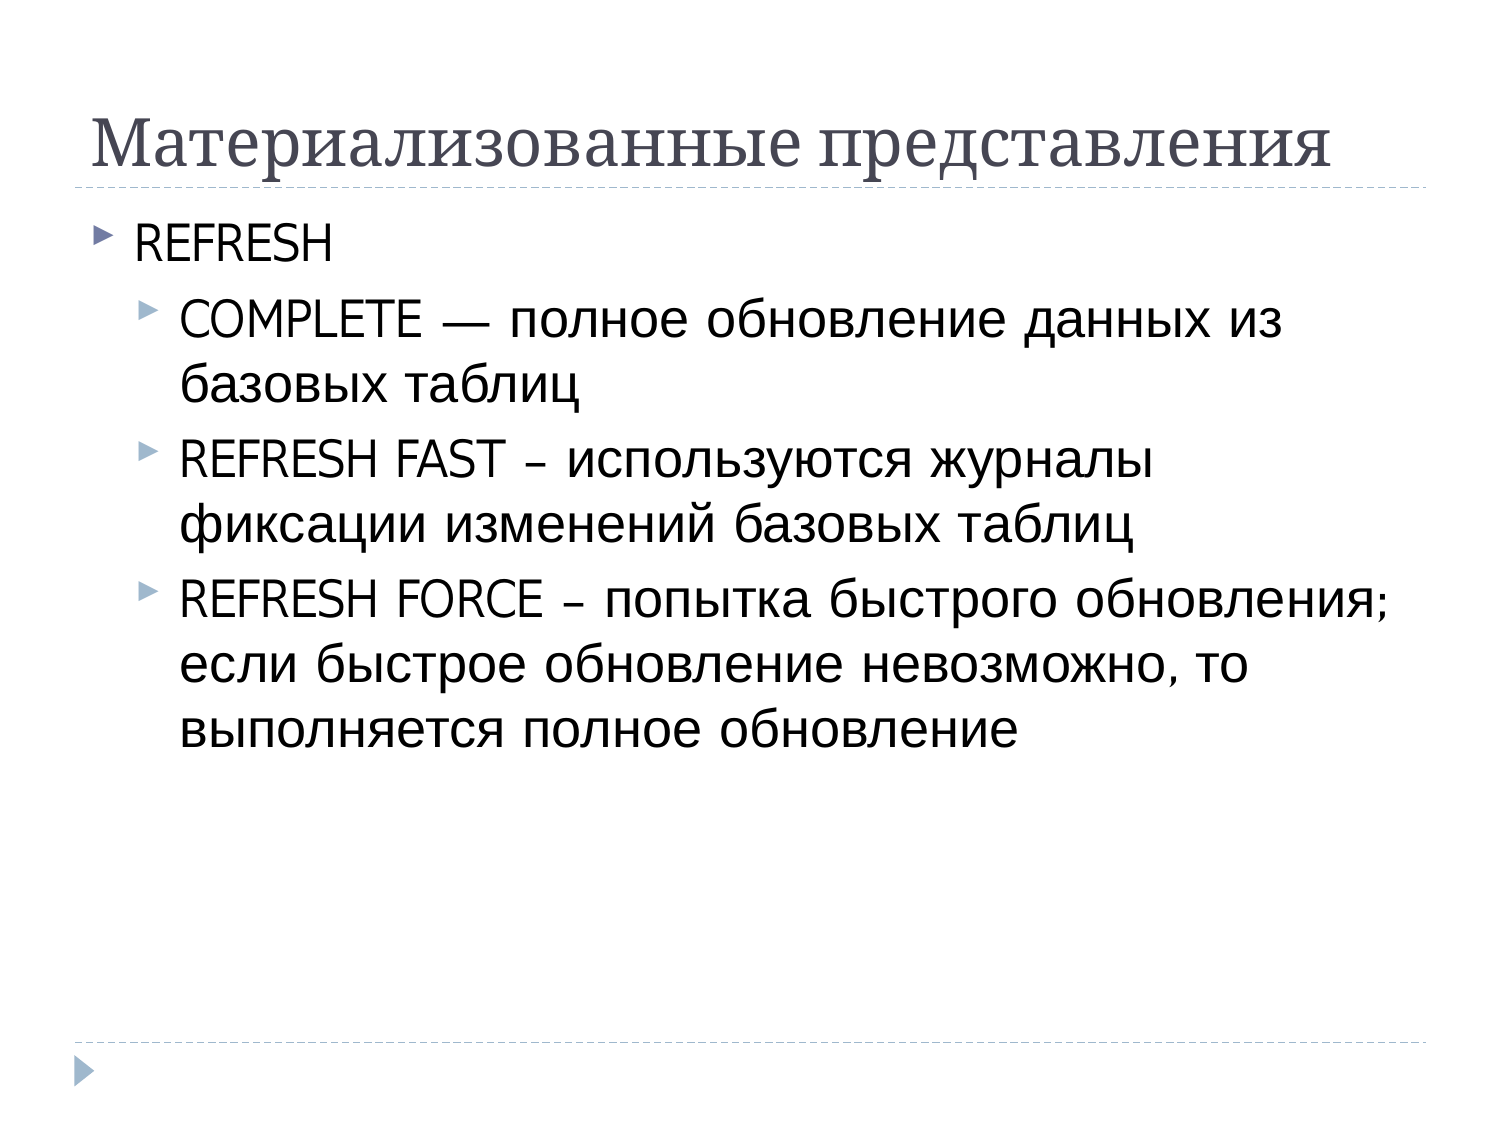

# Материализованные представления
REFRESH
COMPLETE — полное обновление данных из базовых таблиц
REFRESH FAST – используются журналы фиксации изменений базовых таблиц
REFRESH FORCE – попытка быстрого обновления; если быстрое обновление невозможно, то выполняется полное обновление